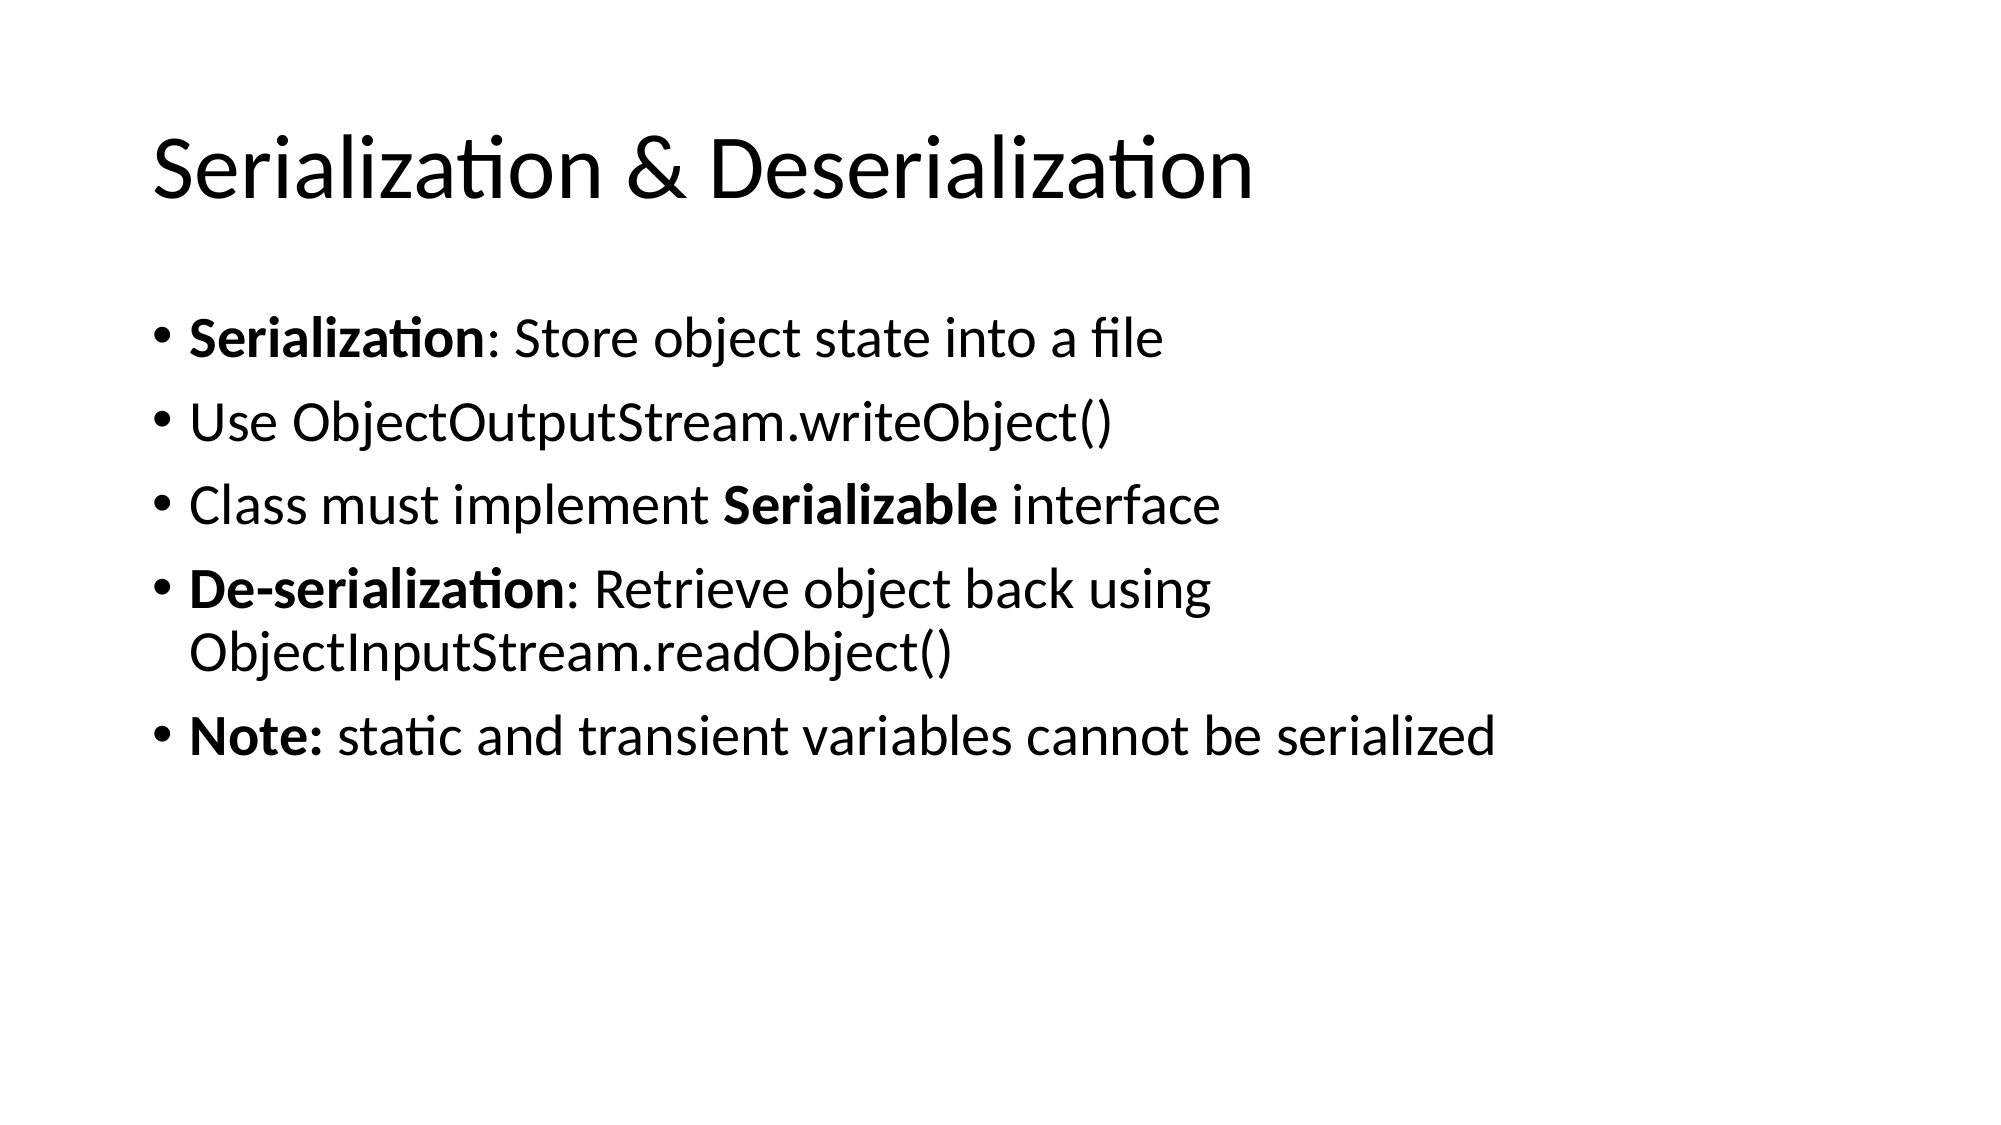

# Serialization & Deserialization
Serialization: Store object state into a file
Use ObjectOutputStream.writeObject()
Class must implement Serializable interface
De-serialization: Retrieve object back using ObjectInputStream.readObject()
Note: static and transient variables cannot be serialized